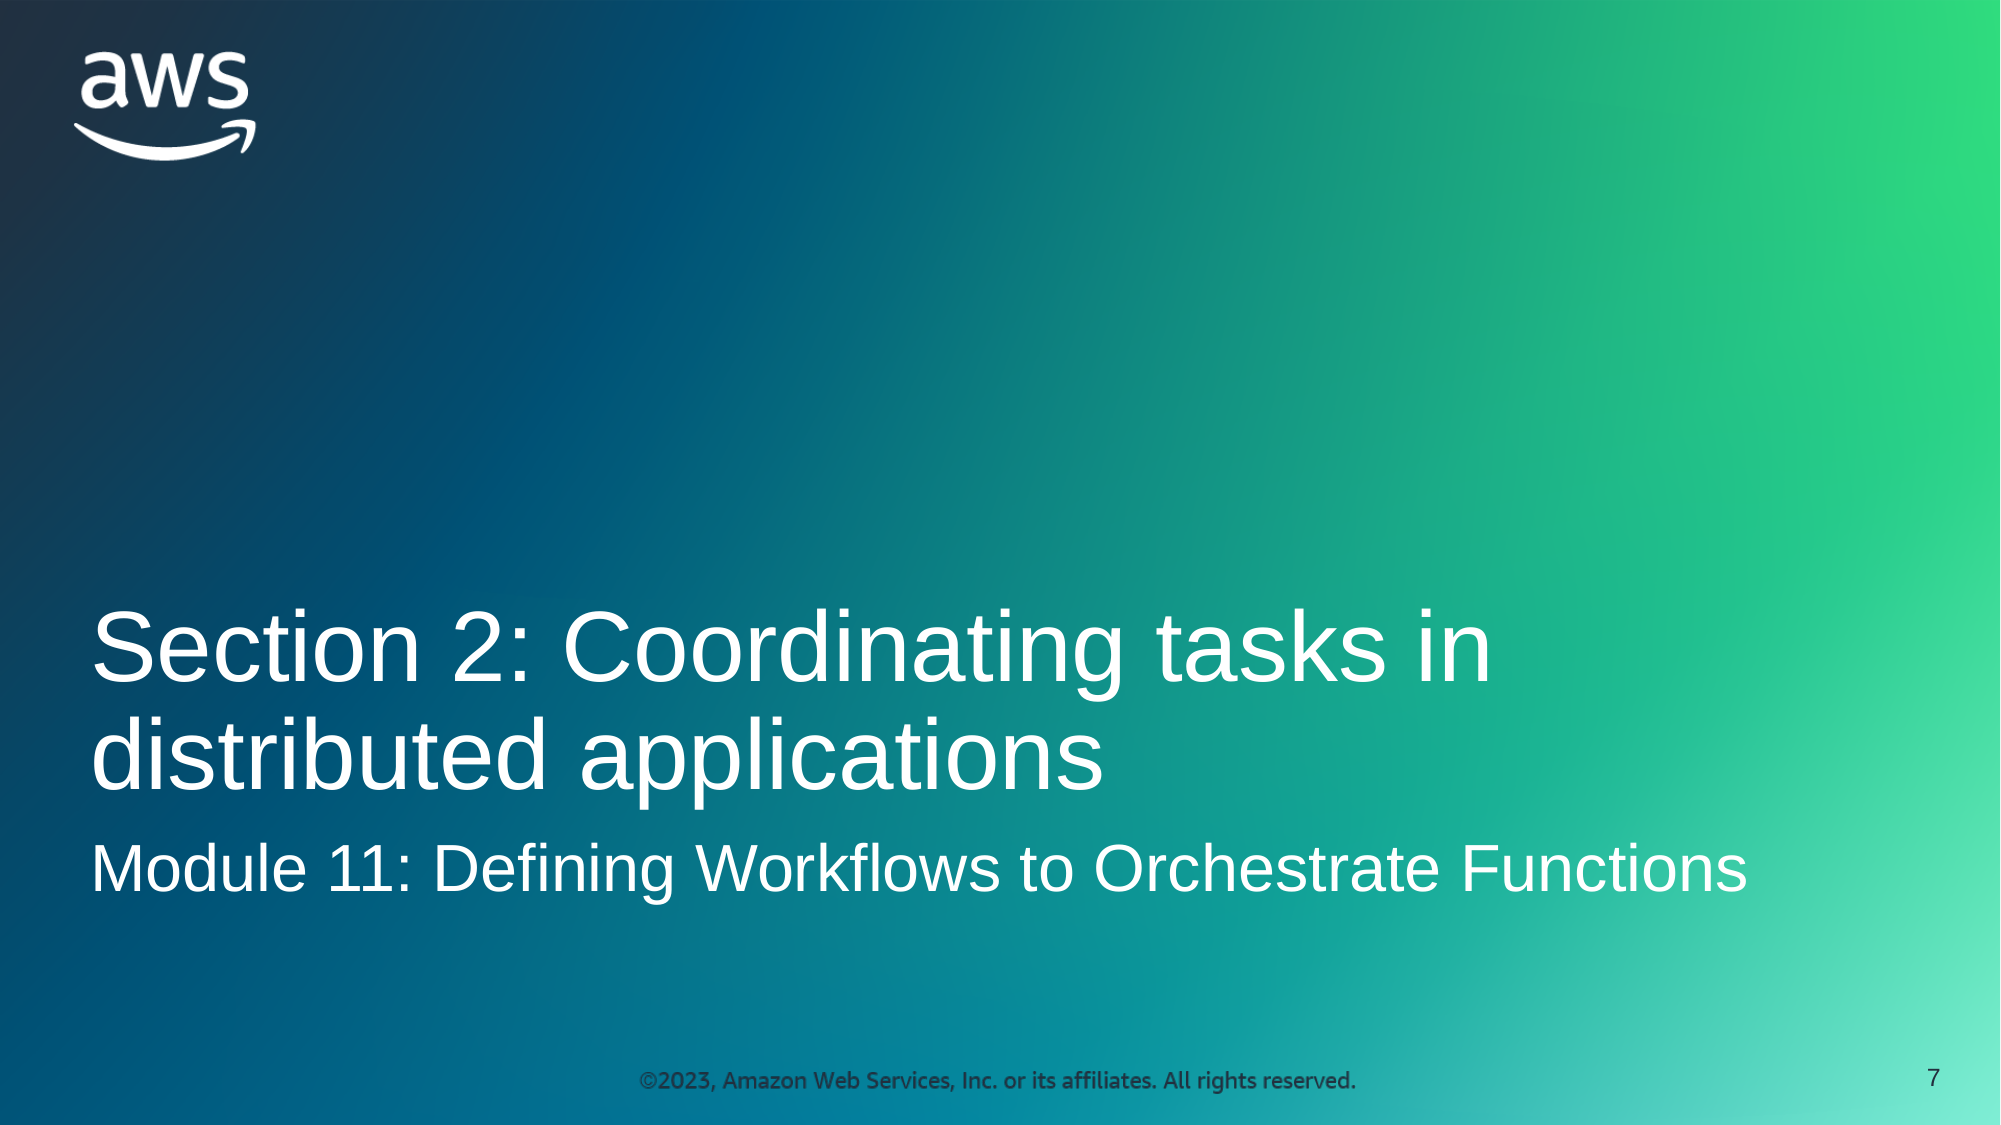

Section 2: Coordinating tasks in distributed applications
Module 11: Defining Workflows to Orchestrate Functions
7